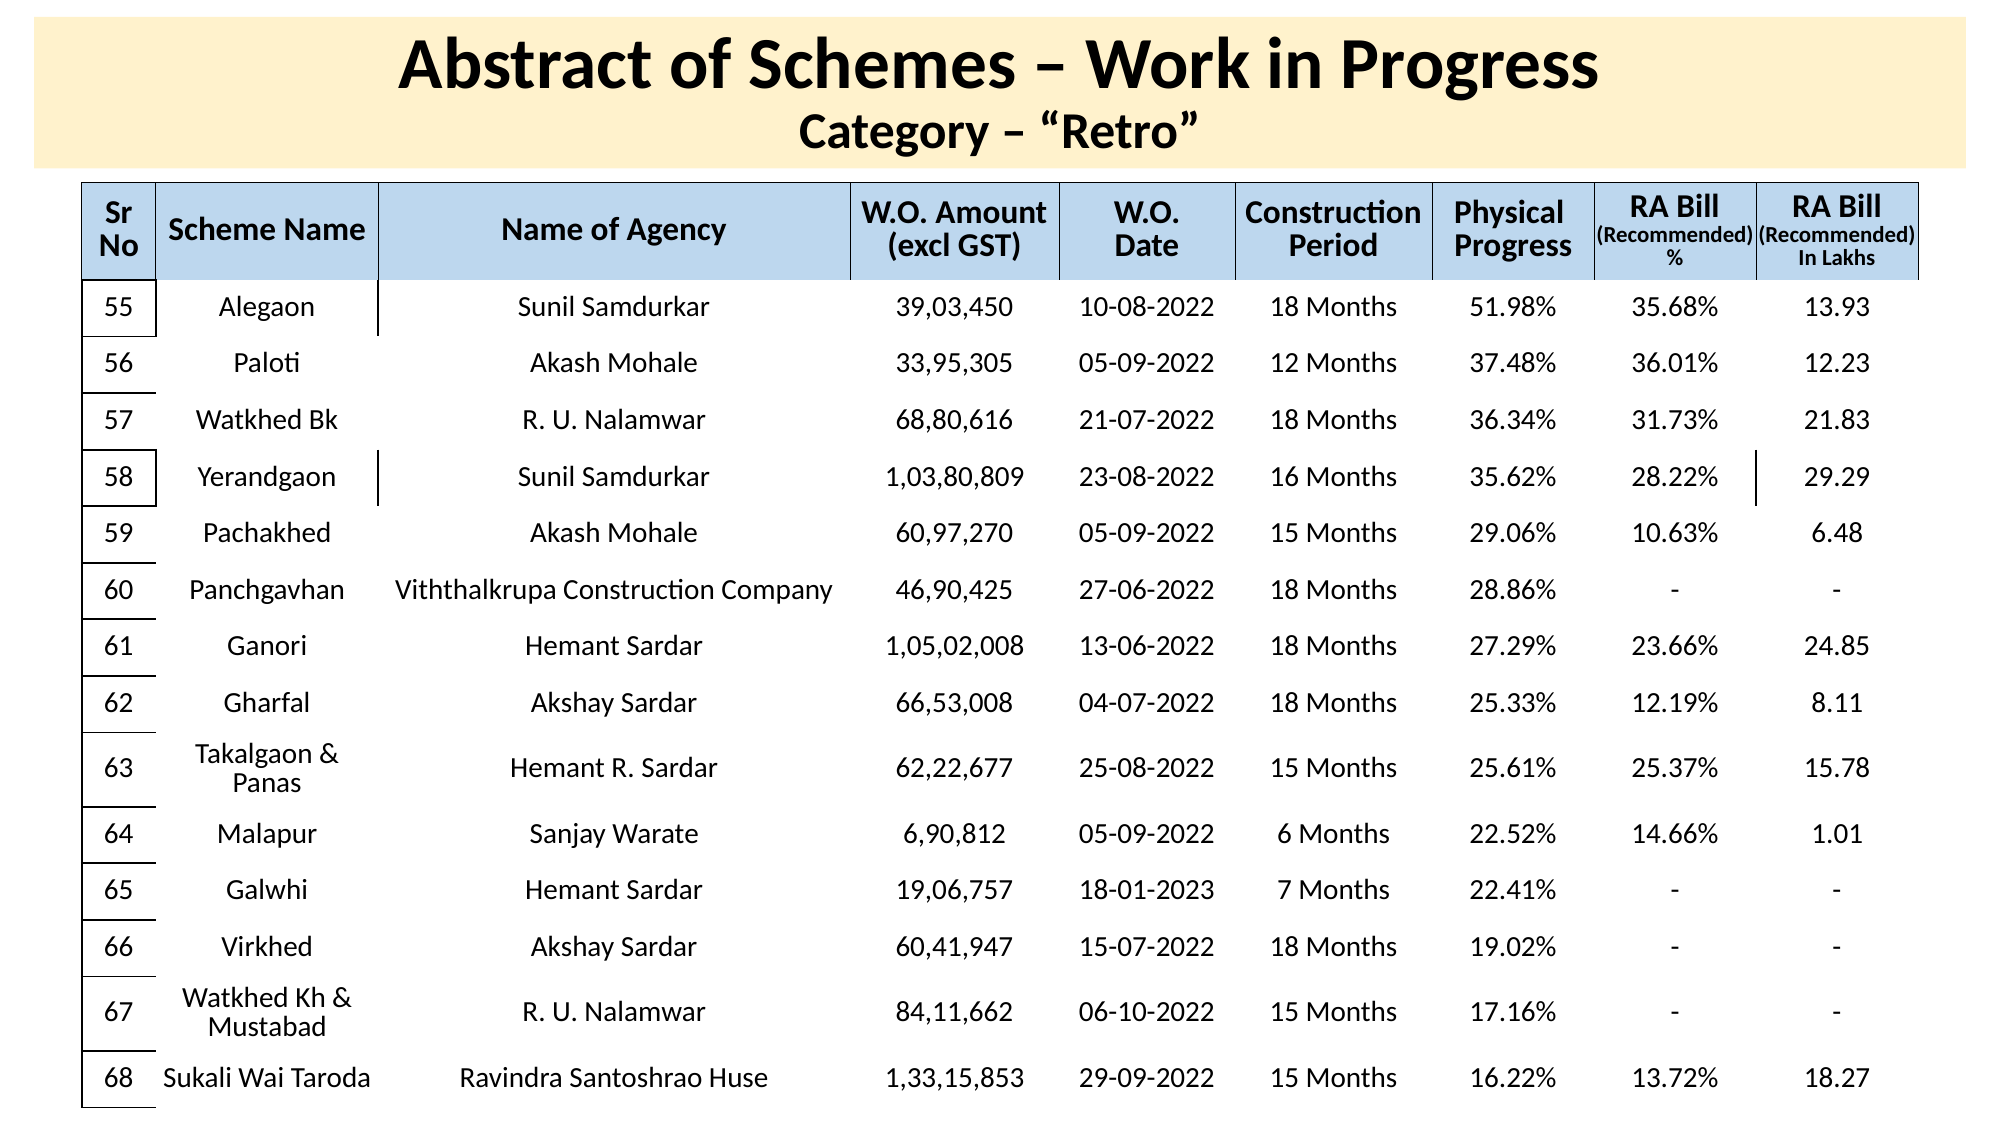

# Abstract of Schemes – Work in Progress Category – “Retro”
| Sr No | Scheme Name | Name of Agency | W.O. Amount (excl GST) | W.O. Date | Construction Period | Physical Progress | RA Bill (Recommended) % | RA Bill (Recommended) In Lakhs |
| --- | --- | --- | --- | --- | --- | --- | --- | --- |
| 55 | Alegaon | Sunil Samdurkar | 39,03,450 | 10-08-2022 | 18 Months | 51.98% | 35.68% | 13.93 |
| --- | --- | --- | --- | --- | --- | --- | --- | --- |
| 56 | Paloti | Akash Mohale | 33,95,305 | 05-09-2022 | 12 Months | 37.48% | 36.01% | 12.23 |
| 57 | Watkhed Bk | R. U. Nalamwar | 68,80,616 | 21-07-2022 | 18 Months | 36.34% | 31.73% | 21.83 |
| 58 | Yerandgaon | Sunil Samdurkar | 1,03,80,809 | 23-08-2022 | 16 Months | 35.62% | 28.22% | 29.29 |
| 59 | Pachakhed | Akash Mohale | 60,97,270 | 05-09-2022 | 15 Months | 29.06% | 10.63% | 6.48 |
| 60 | Panchgavhan | Viththalkrupa Construction Company | 46,90,425 | 27-06-2022 | 18 Months | 28.86% | - | - |
| 61 | Ganori | Hemant Sardar | 1,05,02,008 | 13-06-2022 | 18 Months | 27.29% | 23.66% | 24.85 |
| 62 | Gharfal | Akshay Sardar | 66,53,008 | 04-07-2022 | 18 Months | 25.33% | 12.19% | 8.11 |
| 63 | Takalgaon & Panas | Hemant R. Sardar | 62,22,677 | 25-08-2022 | 15 Months | 25.61% | 25.37% | 15.78 |
| 64 | Malapur | Sanjay Warate | 6,90,812 | 05-09-2022 | 6 Months | 22.52% | 14.66% | 1.01 |
| 65 | Galwhi | Hemant Sardar | 19,06,757 | 18-01-2023 | 7 Months | 22.41% | - | - |
| 66 | Virkhed | Akshay Sardar | 60,41,947 | 15-07-2022 | 18 Months | 19.02% | - | - |
| 67 | Watkhed Kh & Mustabad | R. U. Nalamwar | 84,11,662 | 06-10-2022 | 15 Months | 17.16% | - | - |
| 68 | Sukali Wai Taroda | Ravindra Santoshrao Huse | 1,33,15,853 | 29-09-2022 | 15 Months | 16.22% | 13.72% | 18.27 |